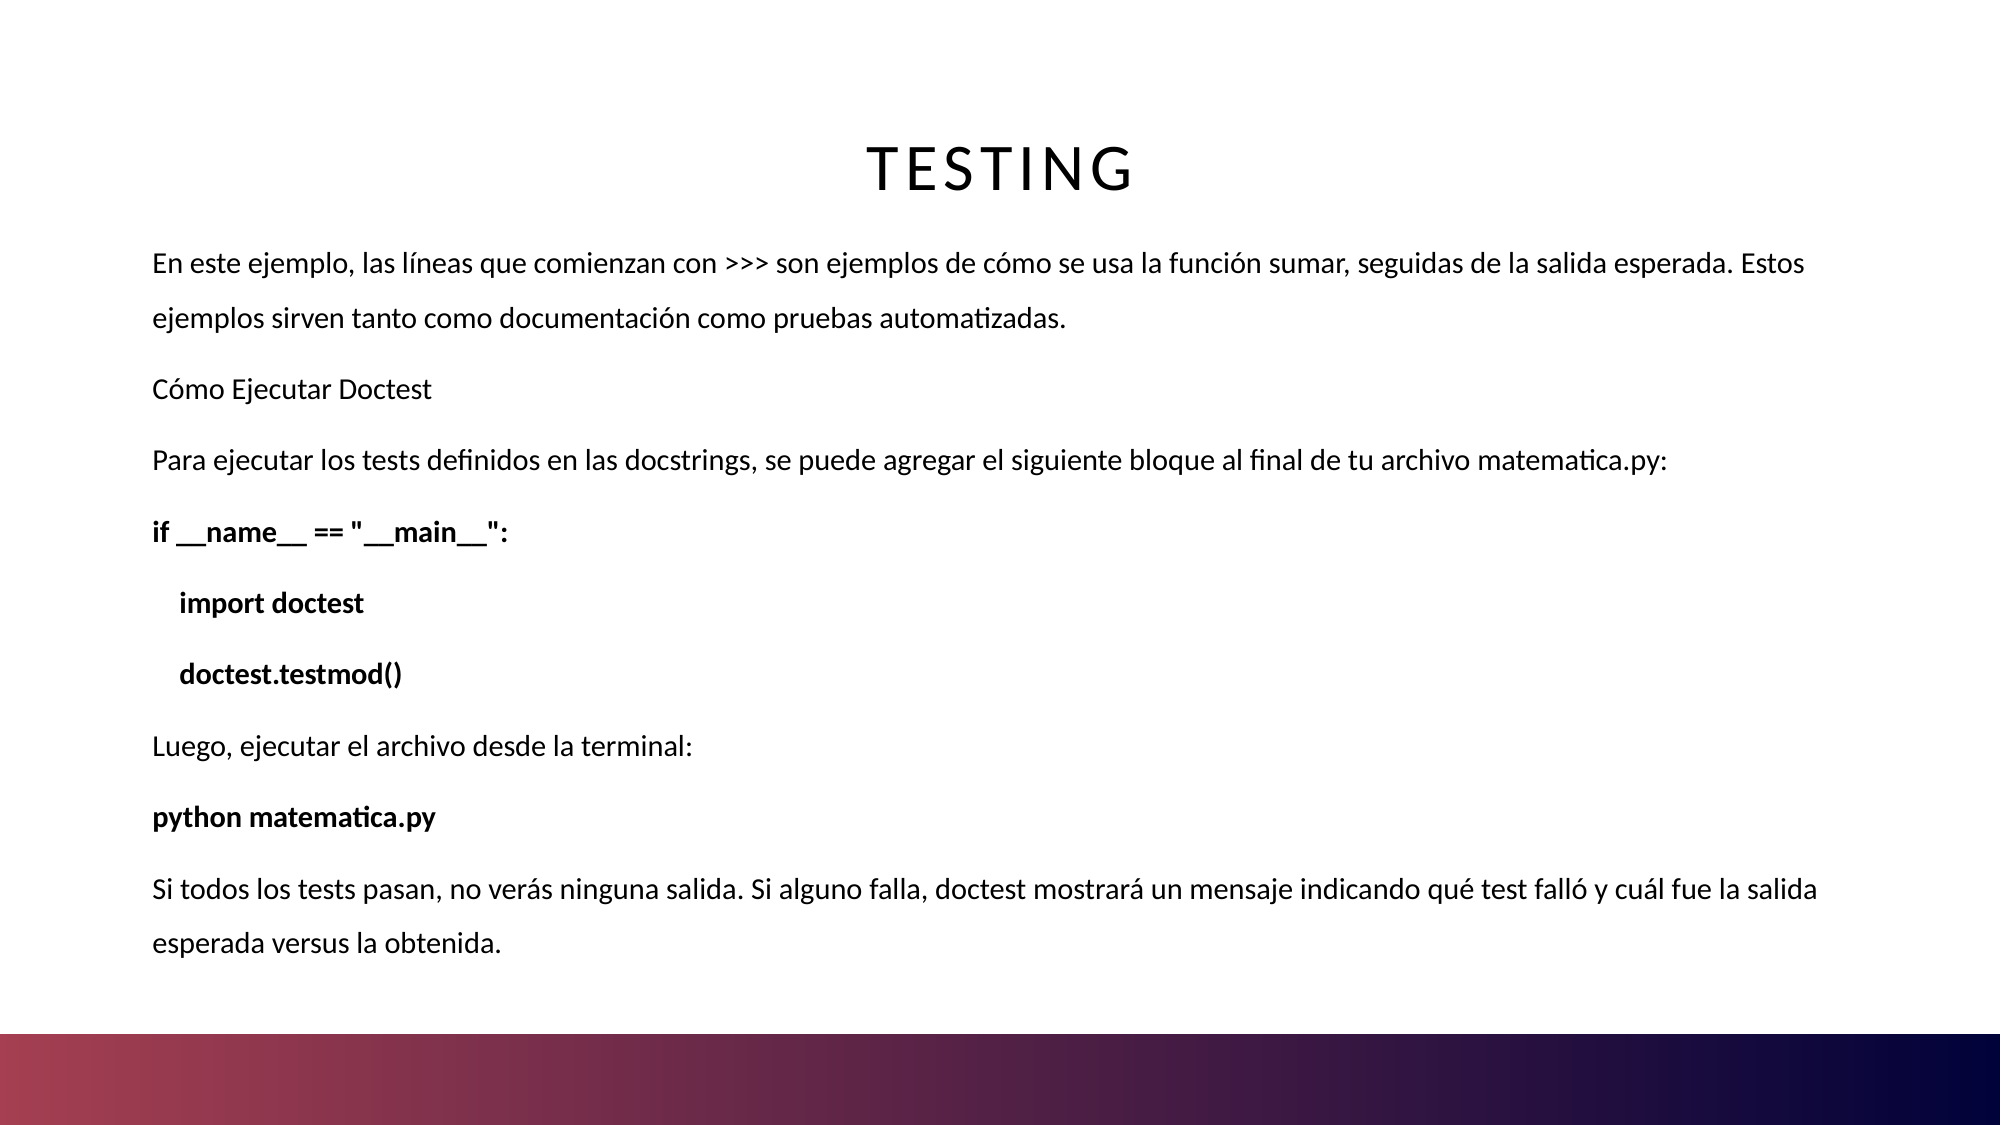

# Testing
En este ejemplo, las líneas que comienzan con >>> son ejemplos de cómo se usa la función sumar, seguidas de la salida esperada. Estos ejemplos sirven tanto como documentación como pruebas automatizadas.
Cómo Ejecutar Doctest
Para ejecutar los tests definidos en las docstrings, se puede agregar el siguiente bloque al final de tu archivo matematica.py:
if __name__ == "__main__":
    import doctest
    doctest.testmod()
Luego, ejecutar el archivo desde la terminal:
python matematica.py
Si todos los tests pasan, no verás ninguna salida. Si alguno falla, doctest mostrará un mensaje indicando qué test falló y cuál fue la salida esperada versus la obtenida.